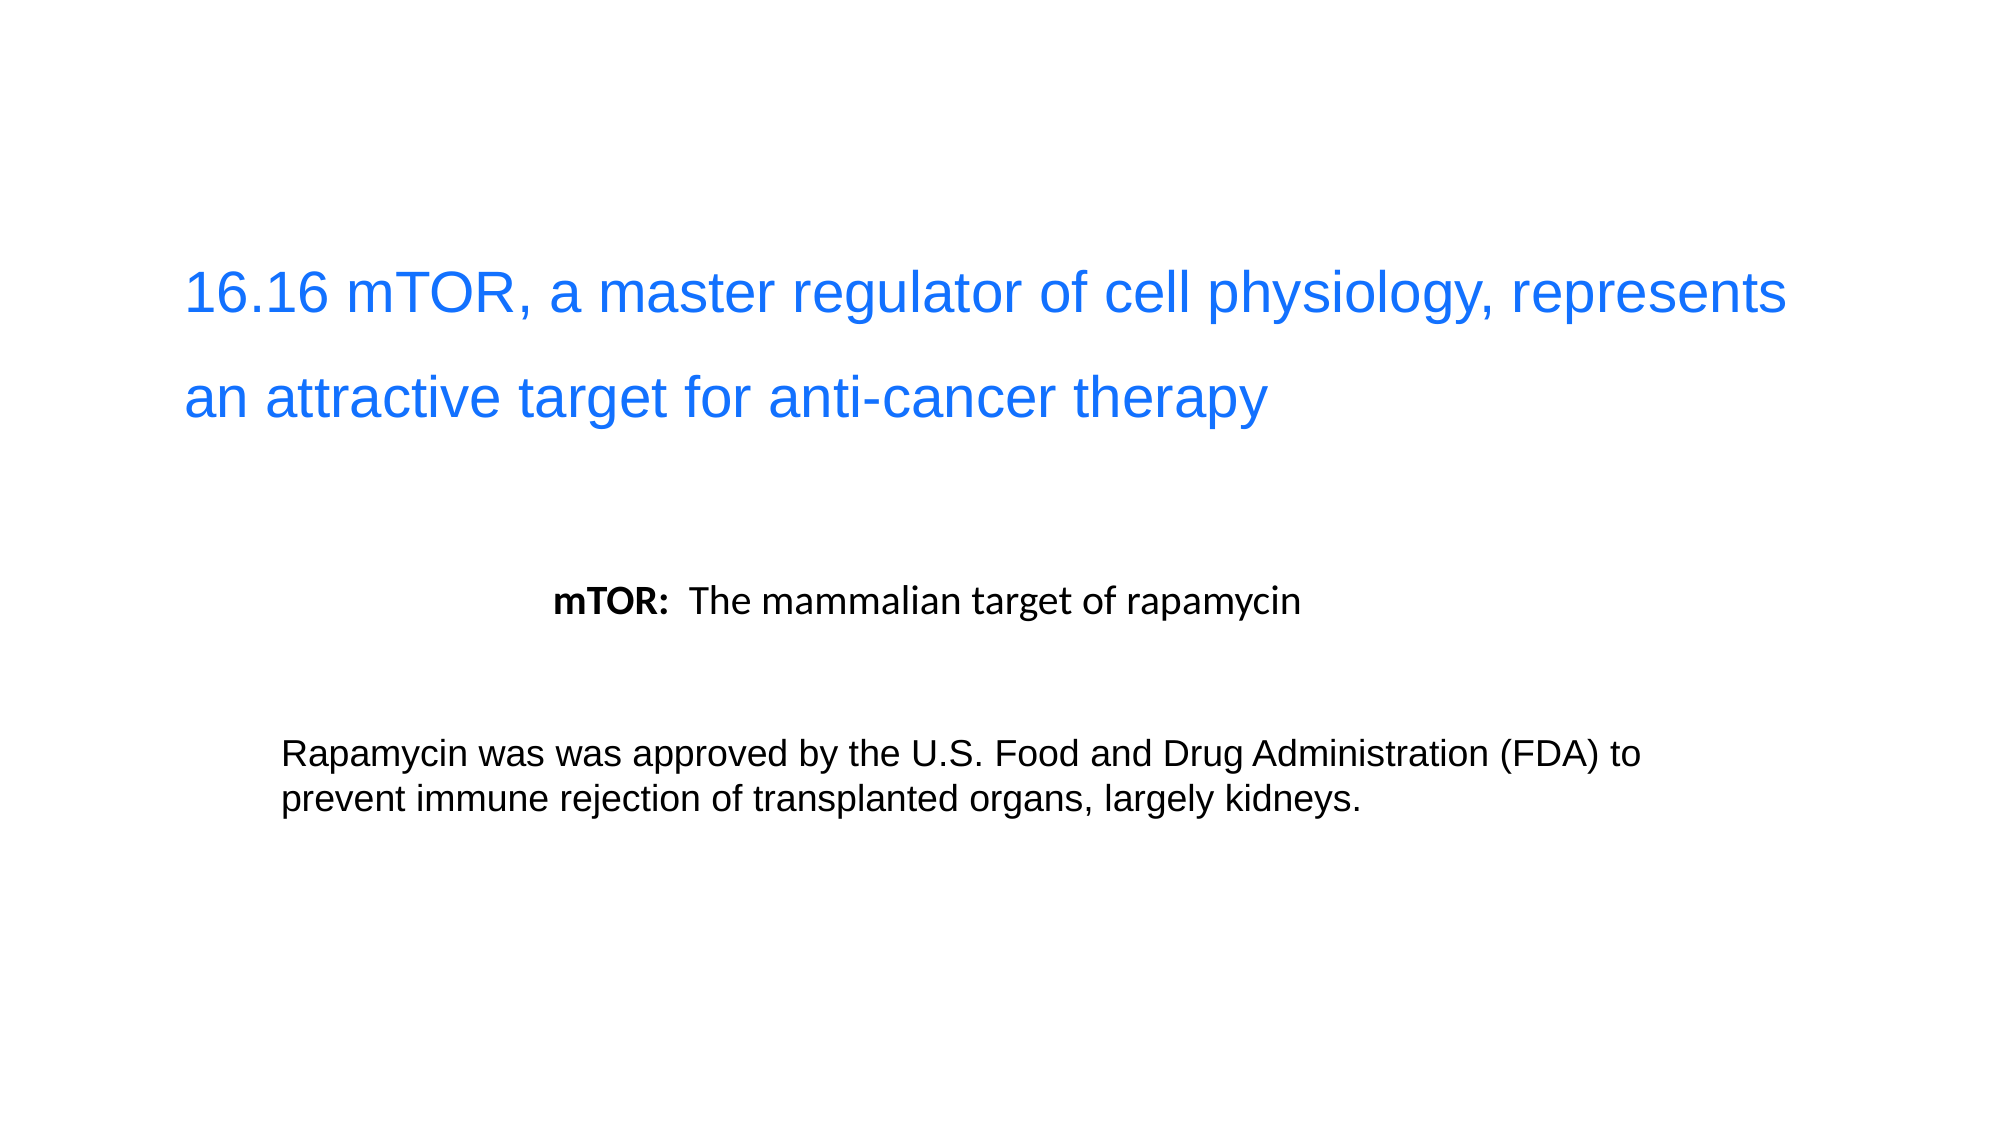

16.16 mTOR, a master regulator of cell physiology, represents an attractive target for anti-cancer therapy
mTOR:  The mammalian target of rapamycin
Rapamycin was was approved by the U.S. Food and Drug Administration (FDA) to prevent immune rejection of transplanted organs, largely kidneys.